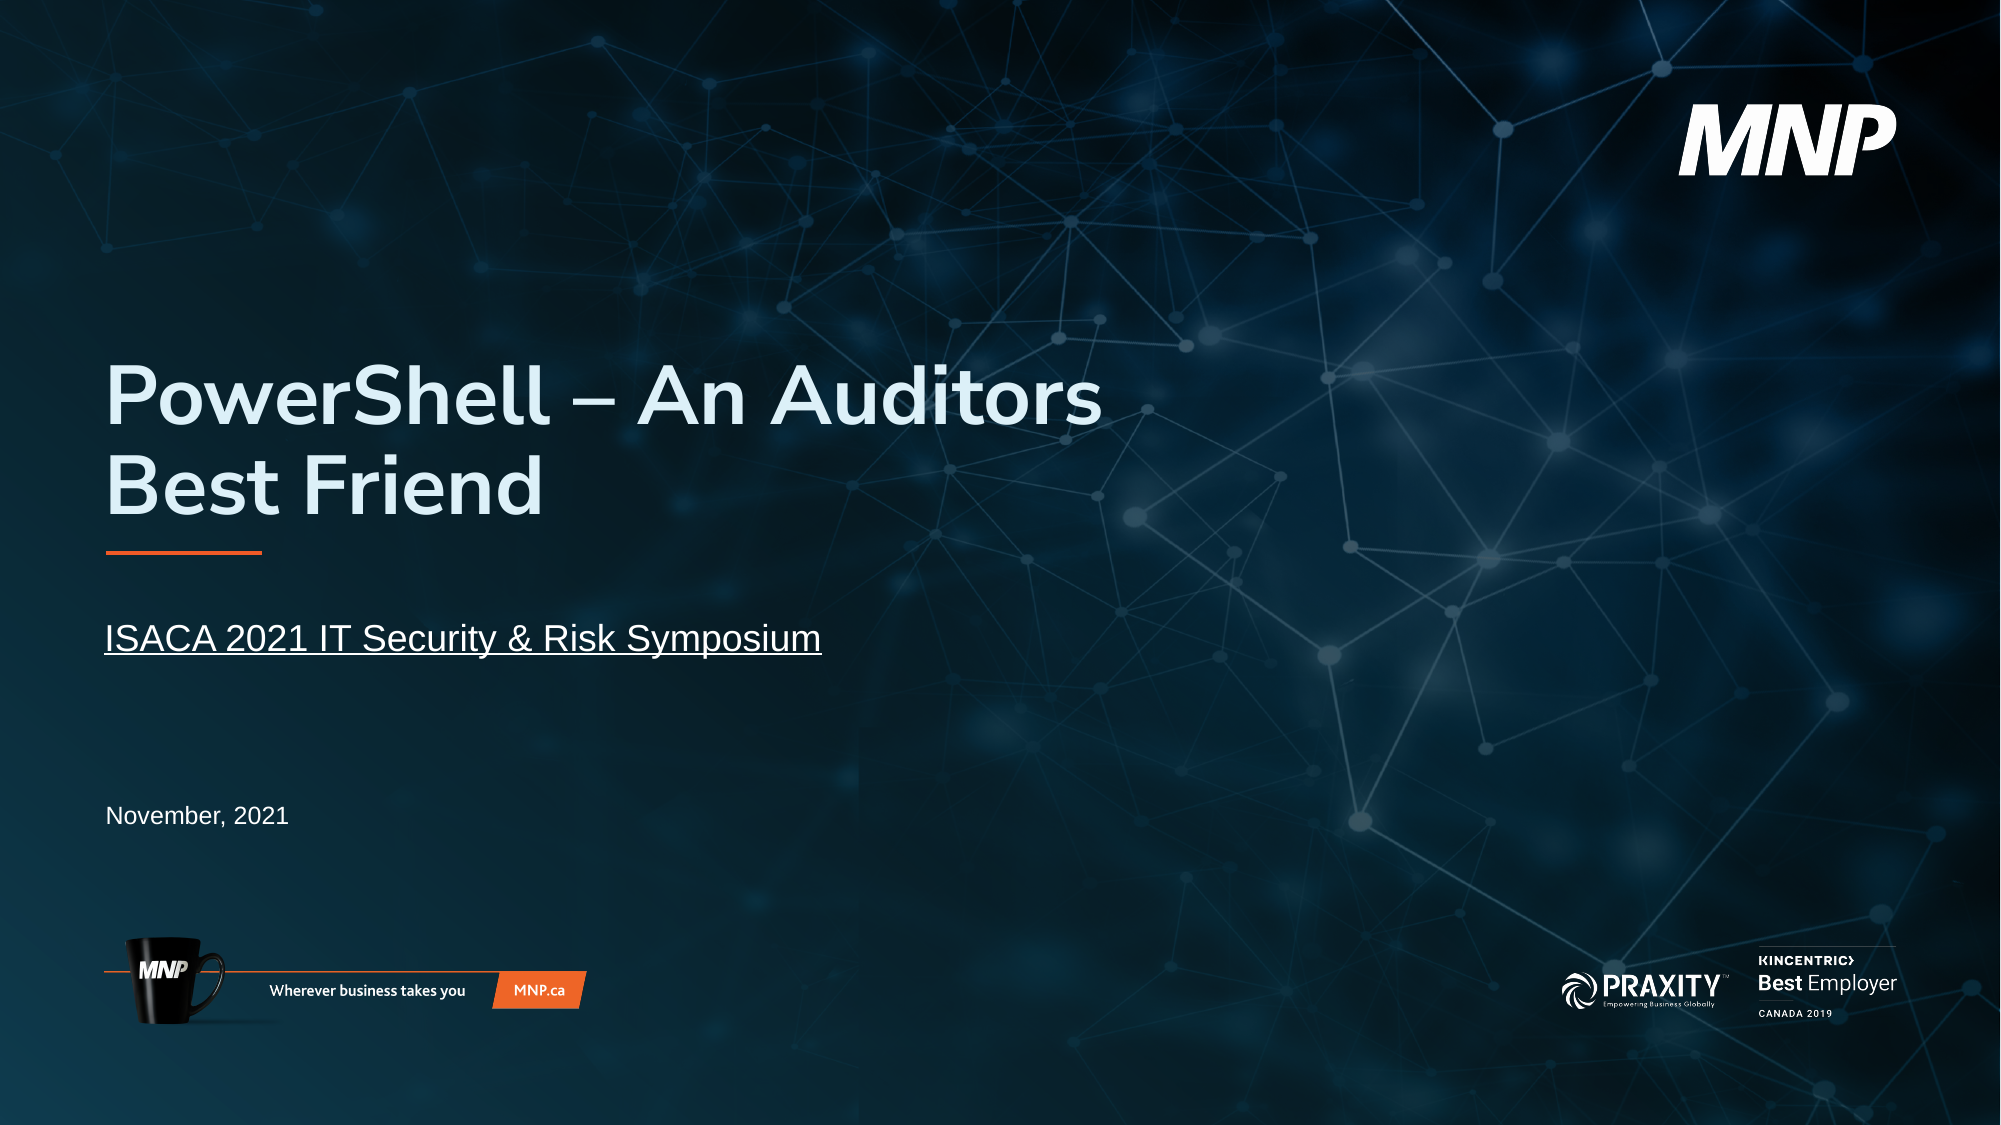

# PowerShell – An Auditors Best Friend
ISACA 2021 IT Security & Risk Symposium
November, 2021